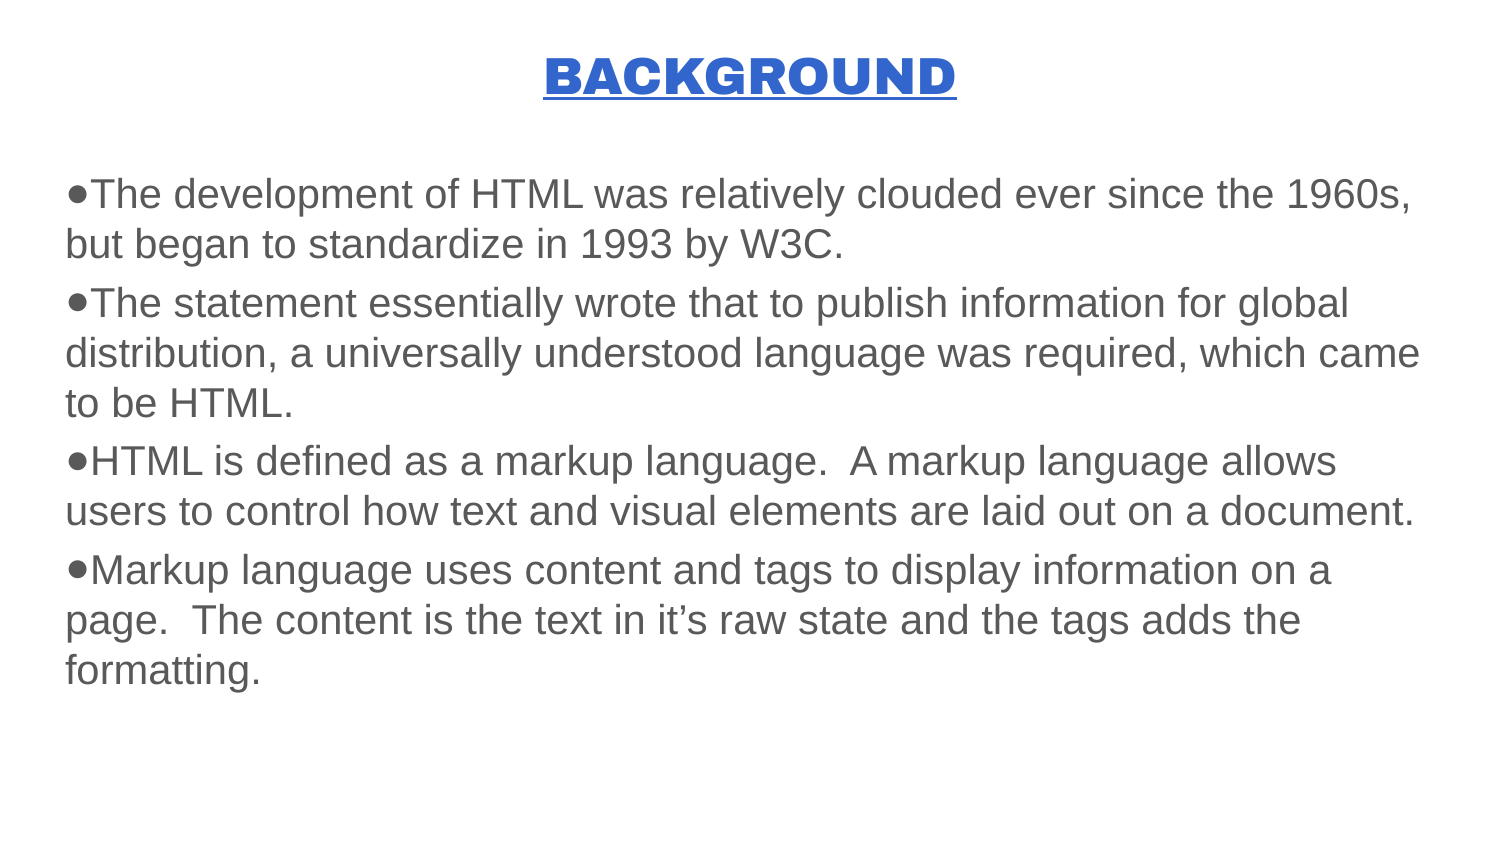

# BACKGROUND
The development of HTML was relatively clouded ever since the 1960s, but began to standardize in 1993 by W3C.
The statement essentially wrote that to publish information for global distribution, a universally understood language was required, which came to be HTML.
HTML is defined as a markup language.  A markup language allows users to control how text and visual elements are laid out on a document.
Markup language uses content and tags to display information on a page.  The content is the text in it’s raw state and the tags adds the formatting.